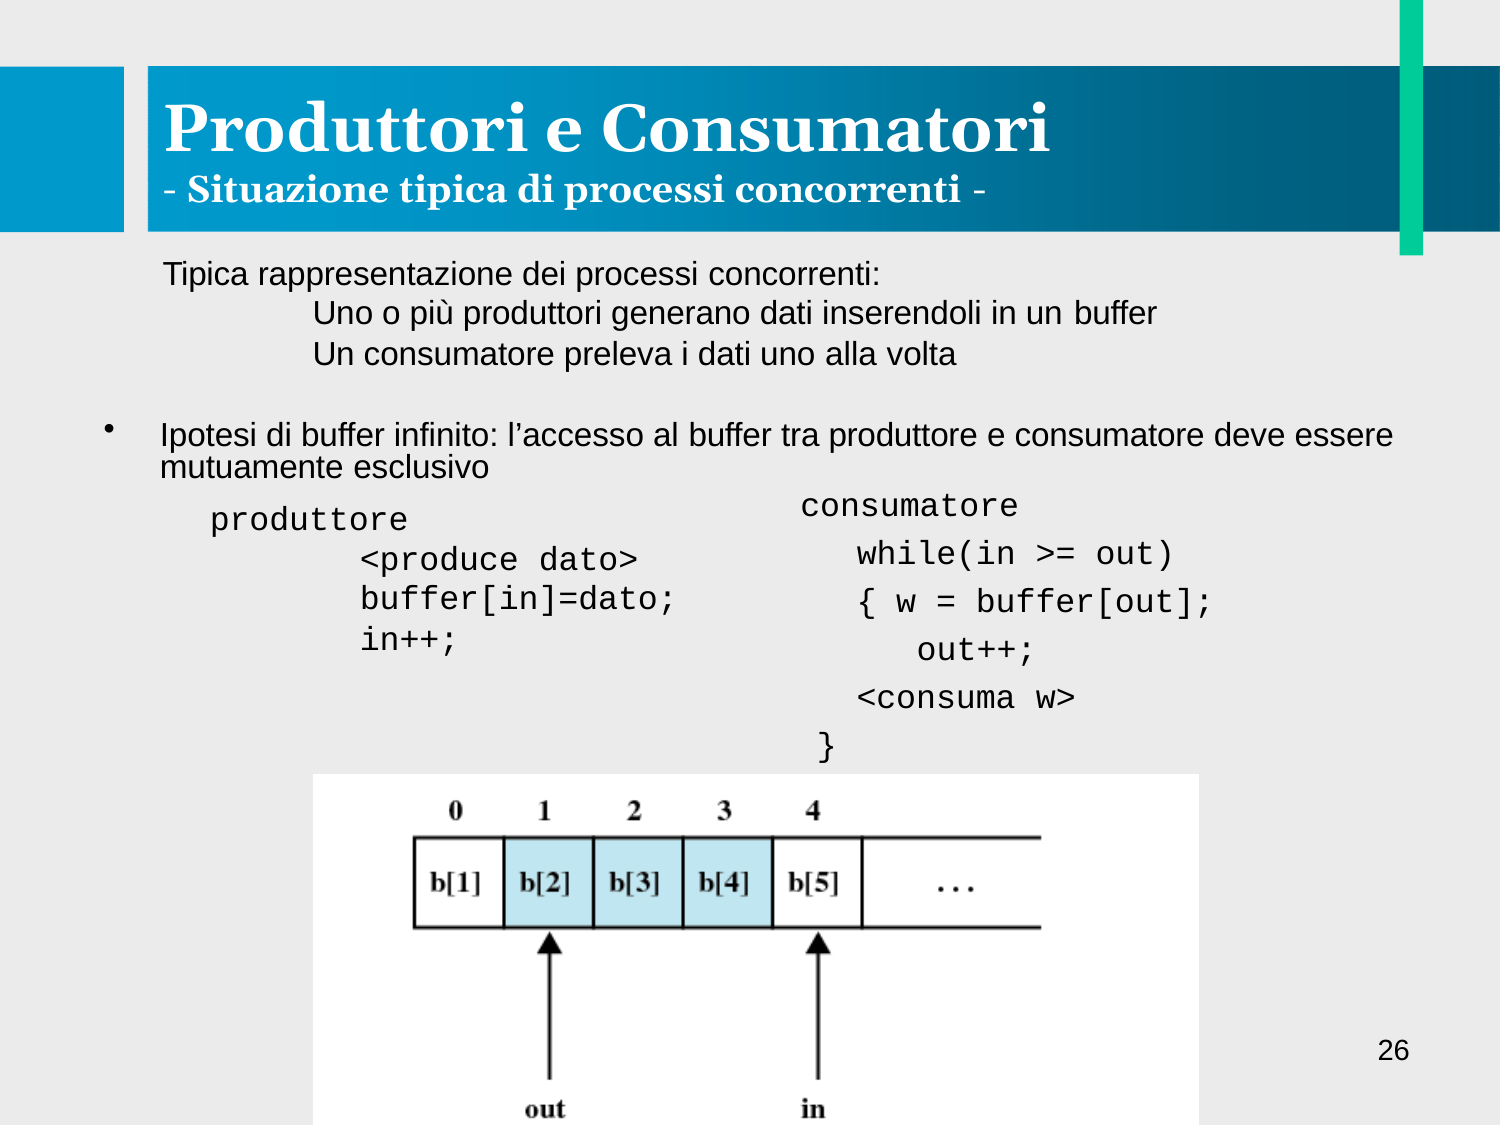

# Produttori e Consumatori
- Situazione tipica di processi concorrenti -

Tipica rappresentazione dei processi concorrenti:
Uno o più produttori generano dati inserendoli in un buffer
Un consumatore preleva i dati uno alla volta

Ipotesi di buffer infinito: l’accesso al buffer tra produttore e consumatore deve essere  mutuamente esclusivo
consumatore  while(in >= out)
{ w = buffer[out];  out++;
<consuma w>
}
produttore
<produce dato>
buffer[in]=dato;
in++;

26